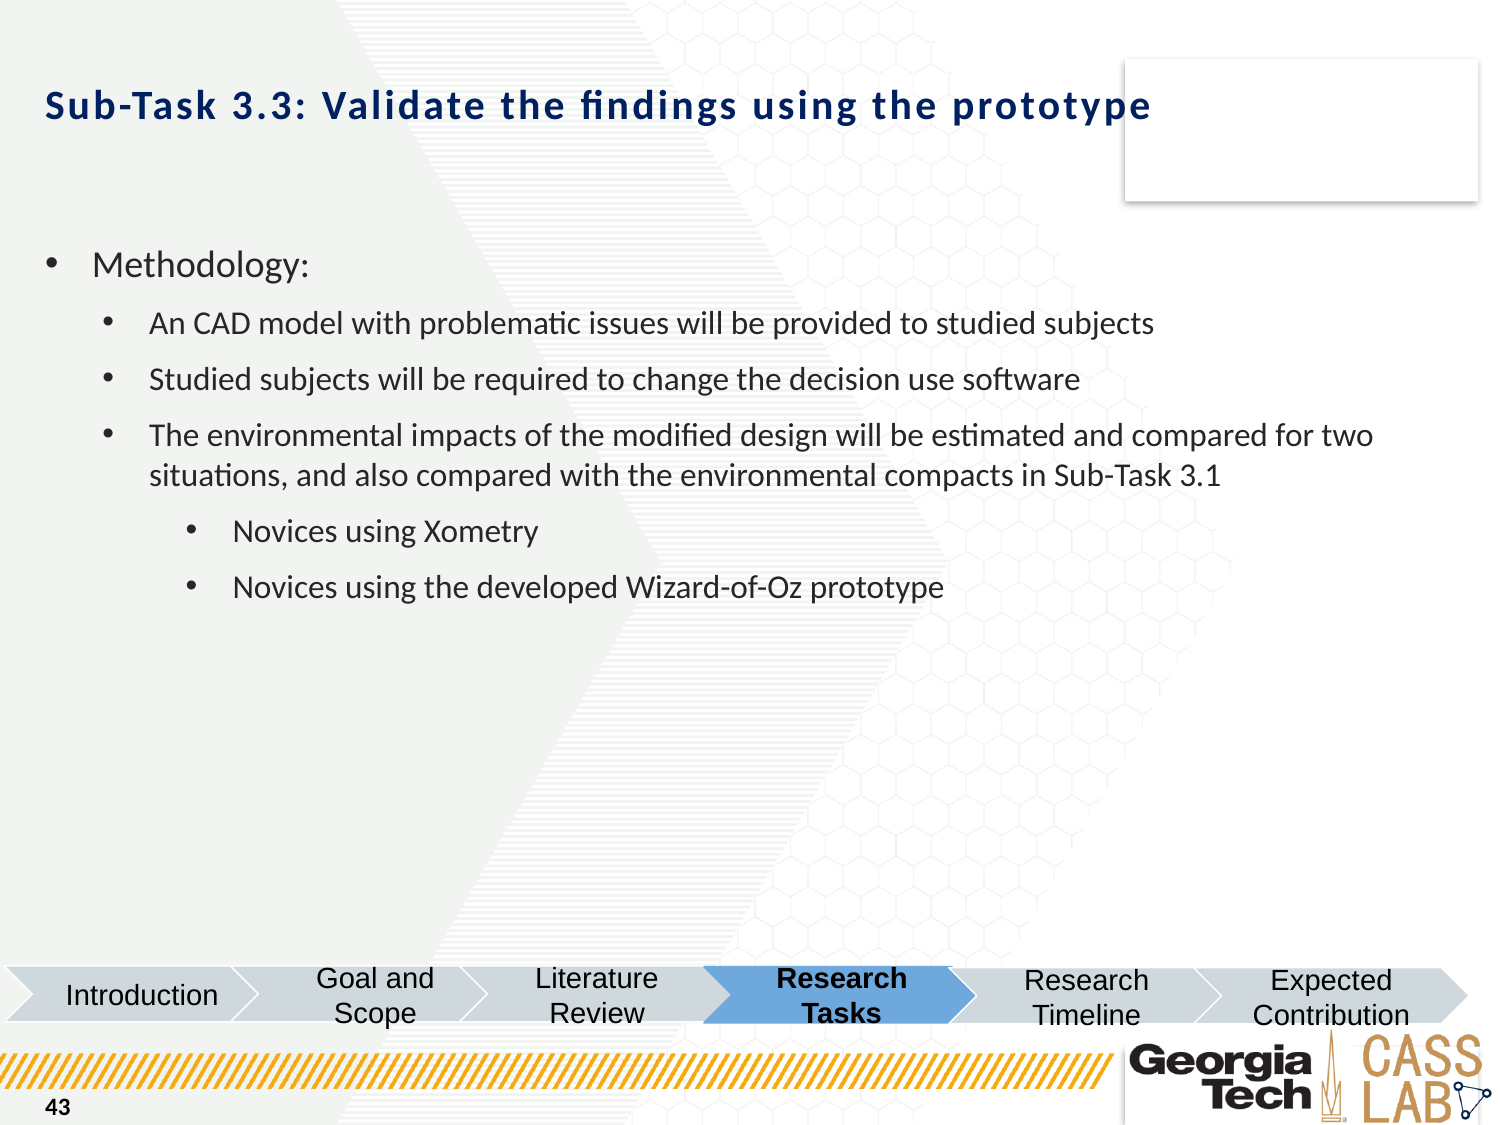

# Sub-Task 3.3: Validate the findings using the prototype
Methodology:
An CAD model with problematic issues will be provided to studied subjects
Studied subjects will be required to change the decision use software
The environmental impacts of the modified design will be estimated and compared for two situations, and also compared with the environmental compacts in Sub-Task 3.1
Novices using Xometry
Novices using the developed Wizard-of-Oz prototype
Introduction
Goal and Scope
Literature Review
Research Tasks
Research Timeline
Expected Contribution